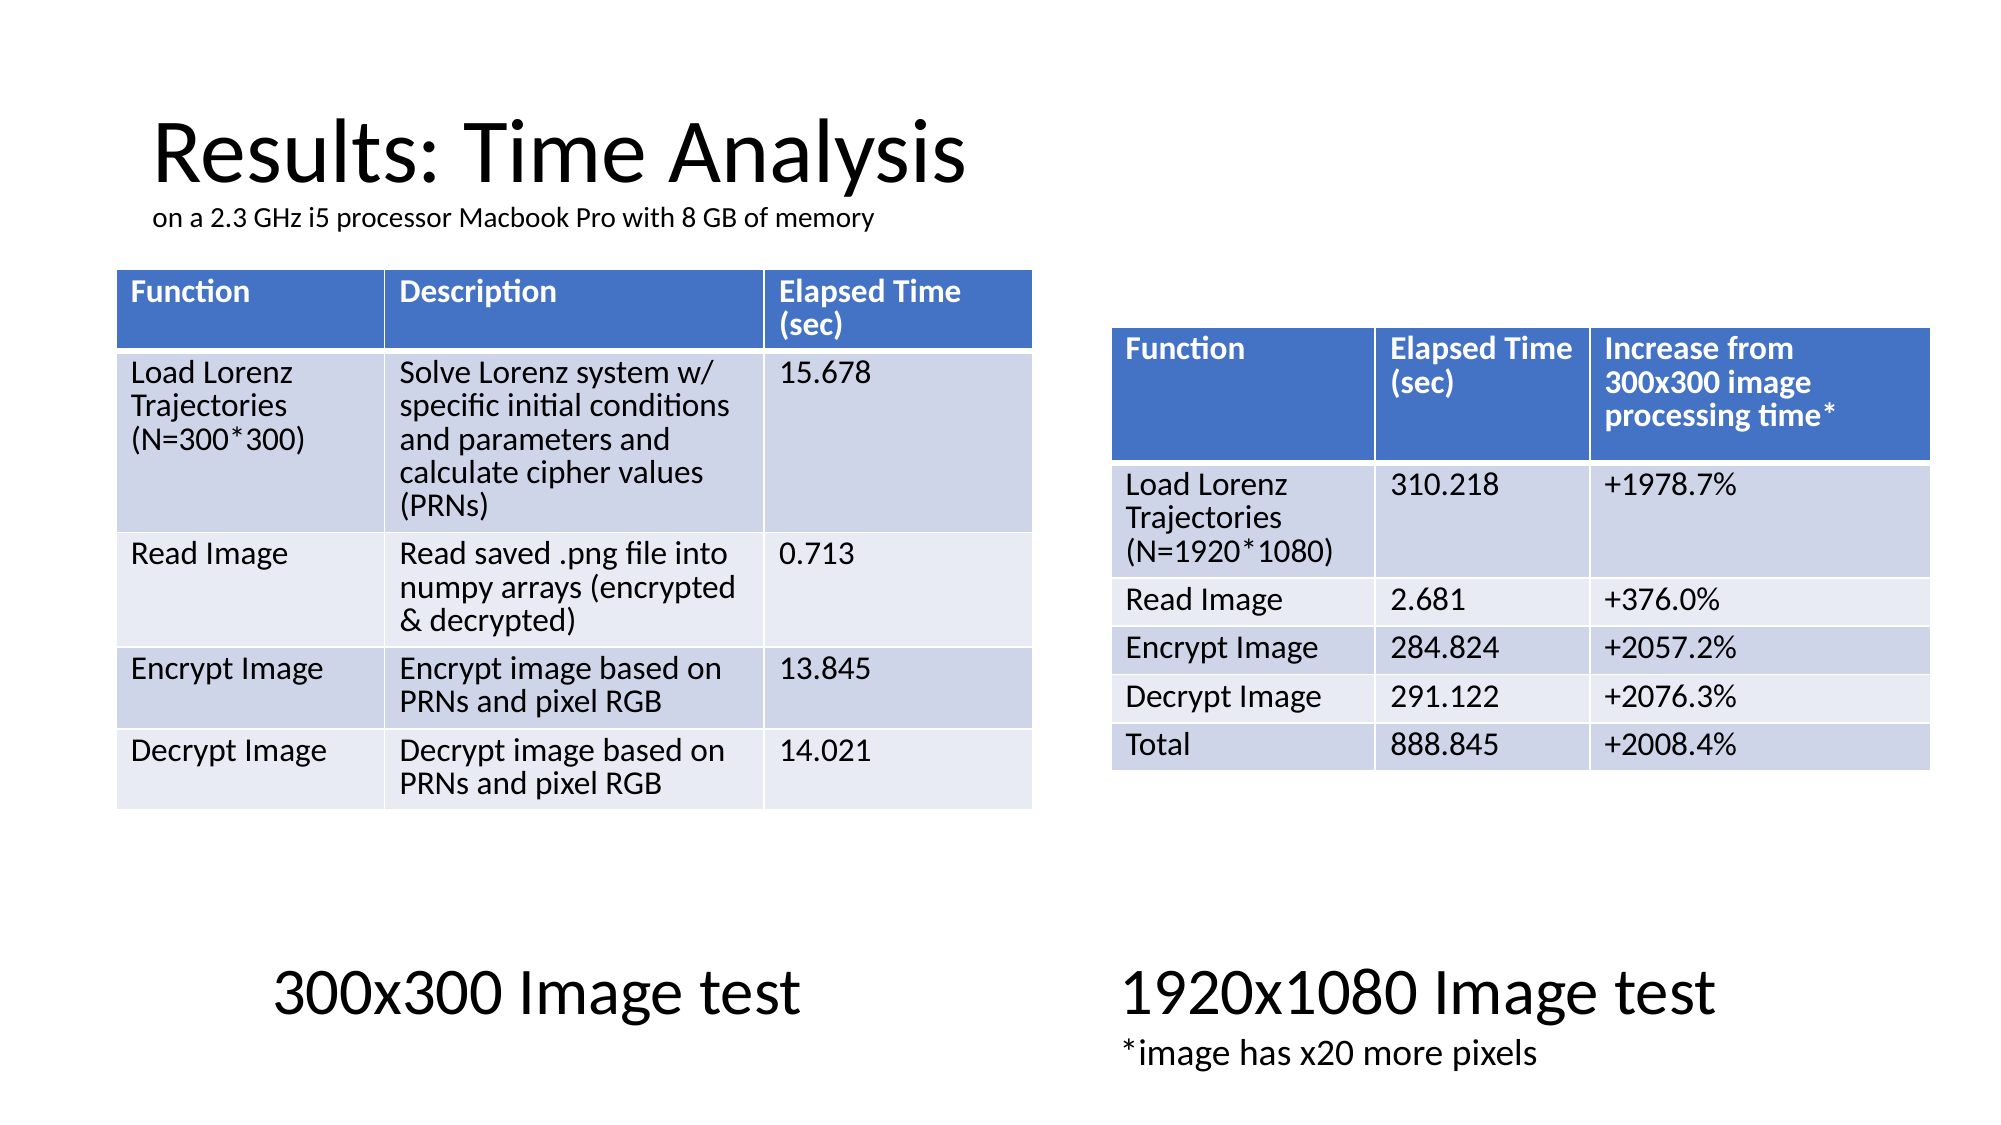

# Results: Time Analysis on a 2.3 GHz i5 processor Macbook Pro with 8 GB of memory
| Function | Description | Elapsed Time (sec) |
| --- | --- | --- |
| Load Lorenz Trajectories (N=300\*300) | Solve Lorenz system w/ specific initial conditions and parameters and calculate cipher values (PRNs) | 15.678 |
| Read Image | Read saved .png file into numpy arrays (encrypted & decrypted) | 0.713 |
| Encrypt Image | Encrypt image based on PRNs and pixel RGB | 13.845 |
| Decrypt Image | Decrypt image based on PRNs and pixel RGB | 14.021 |
| Function | Elapsed Time (sec) | Increase from 300x300 image processing time\* |
| --- | --- | --- |
| Load Lorenz Trajectories (N=1920\*1080) | 310.218 | +1978.7% |
| Read Image | 2.681 | +376.0% |
| Encrypt Image | 284.824 | +2057.2% |
| Decrypt Image | 291.122 | +2076.3% |
| Total | 888.845 | +2008.4% |
1920x1080 Image test
*image has x20 more pixels
300x300 Image test